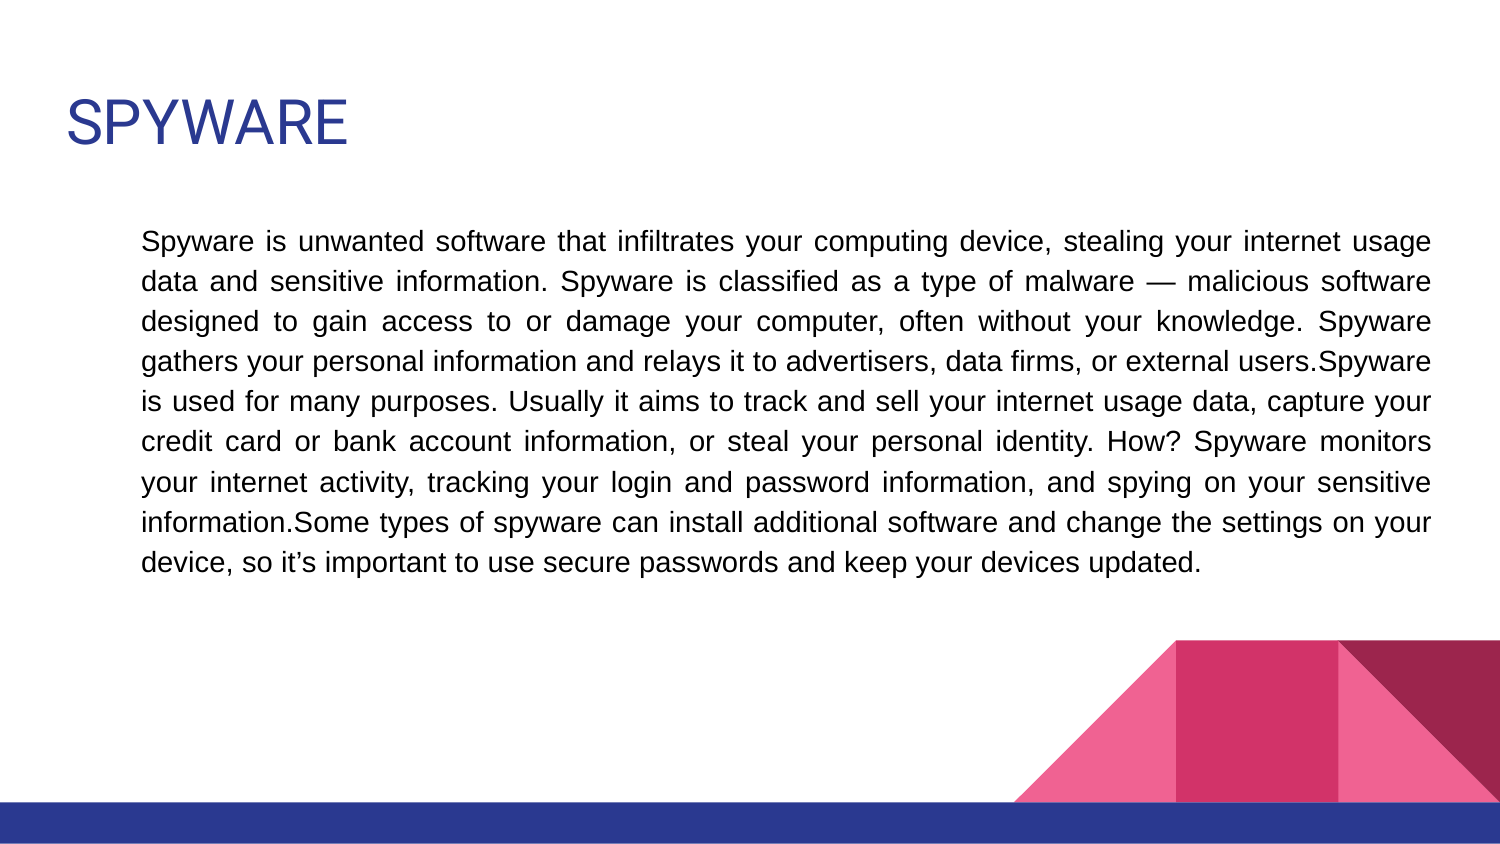

# SPYWARE
Spyware is unwanted software that infiltrates your computing device, stealing your internet usage data and sensitive information. Spyware is classified as a type of malware — malicious software designed to gain access to or damage your computer, often without your knowledge. Spyware gathers your personal information and relays it to advertisers, data firms, or external users.Spyware is used for many purposes. Usually it aims to track and sell your internet usage data, capture your credit card or bank account information, or steal your personal identity. How? Spyware monitors your internet activity, tracking your login and password information, and spying on your sensitive information.Some types of spyware can install additional software and change the settings on your device, so it’s important to use secure passwords and keep your devices updated.